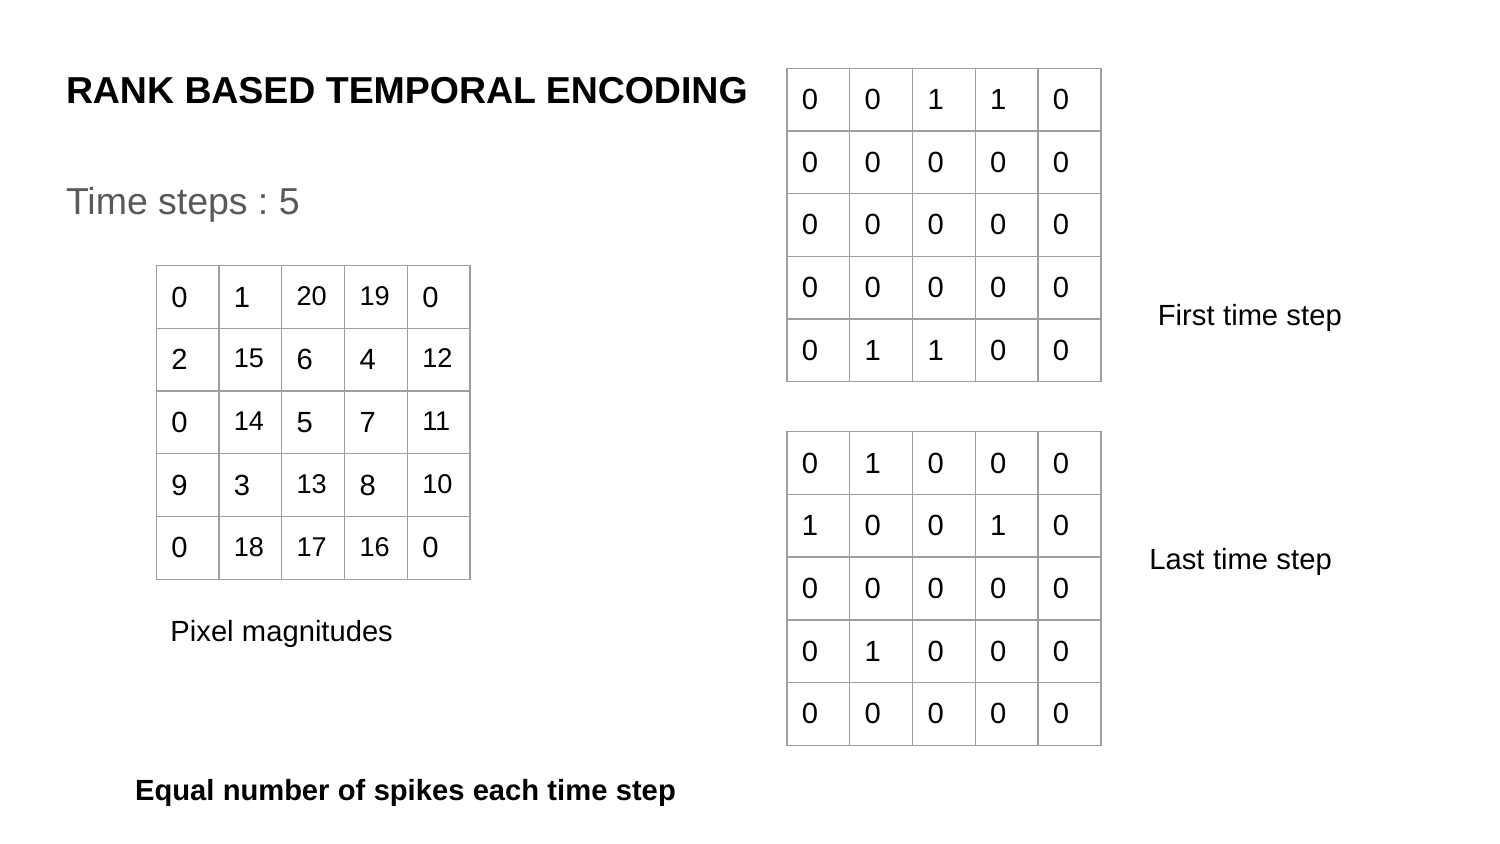

# RANK BASED TEMPORAL ENCODING
| 0 | 0 | 1 | 1 | 0 |
| --- | --- | --- | --- | --- |
| 0 | 0 | 0 | 0 | 0 |
| 0 | 0 | 0 | 0 | 0 |
| 0 | 0 | 0 | 0 | 0 |
| 0 | 1 | 1 | 0 | 0 |
Time steps : 5
| 0 | 1 | 20 | 19 | 0 |
| --- | --- | --- | --- | --- |
| 2 | 15 | 6 | 4 | 12 |
| 0 | 14 | 5 | 7 | 11 |
| 9 | 3 | 13 | 8 | 10 |
| 0 | 18 | 17 | 16 | 0 |
First time step
| 0 | 0 | 1 | 1 | 0 |
| --- | --- | --- | --- | --- |
| 0 | 0 | 0 | 0 | 0 |
| 0 | 0 | 0 | 0 | 0 |
| 0 | 0 | 0 | 0 | 0 |
| 0 | 1 | 1 | 0 | 0 |
| 0 | 1 | 0 | 0 | 0 |
| --- | --- | --- | --- | --- |
| 1 | 0 | 0 | 1 | 0 |
| 0 | 0 | 0 | 0 | 0 |
| 0 | 1 | 0 | 0 | 0 |
| 0 | 0 | 0 | 0 | 0 |
Last time step
Pixel magnitudes
Equal number of spikes each time step